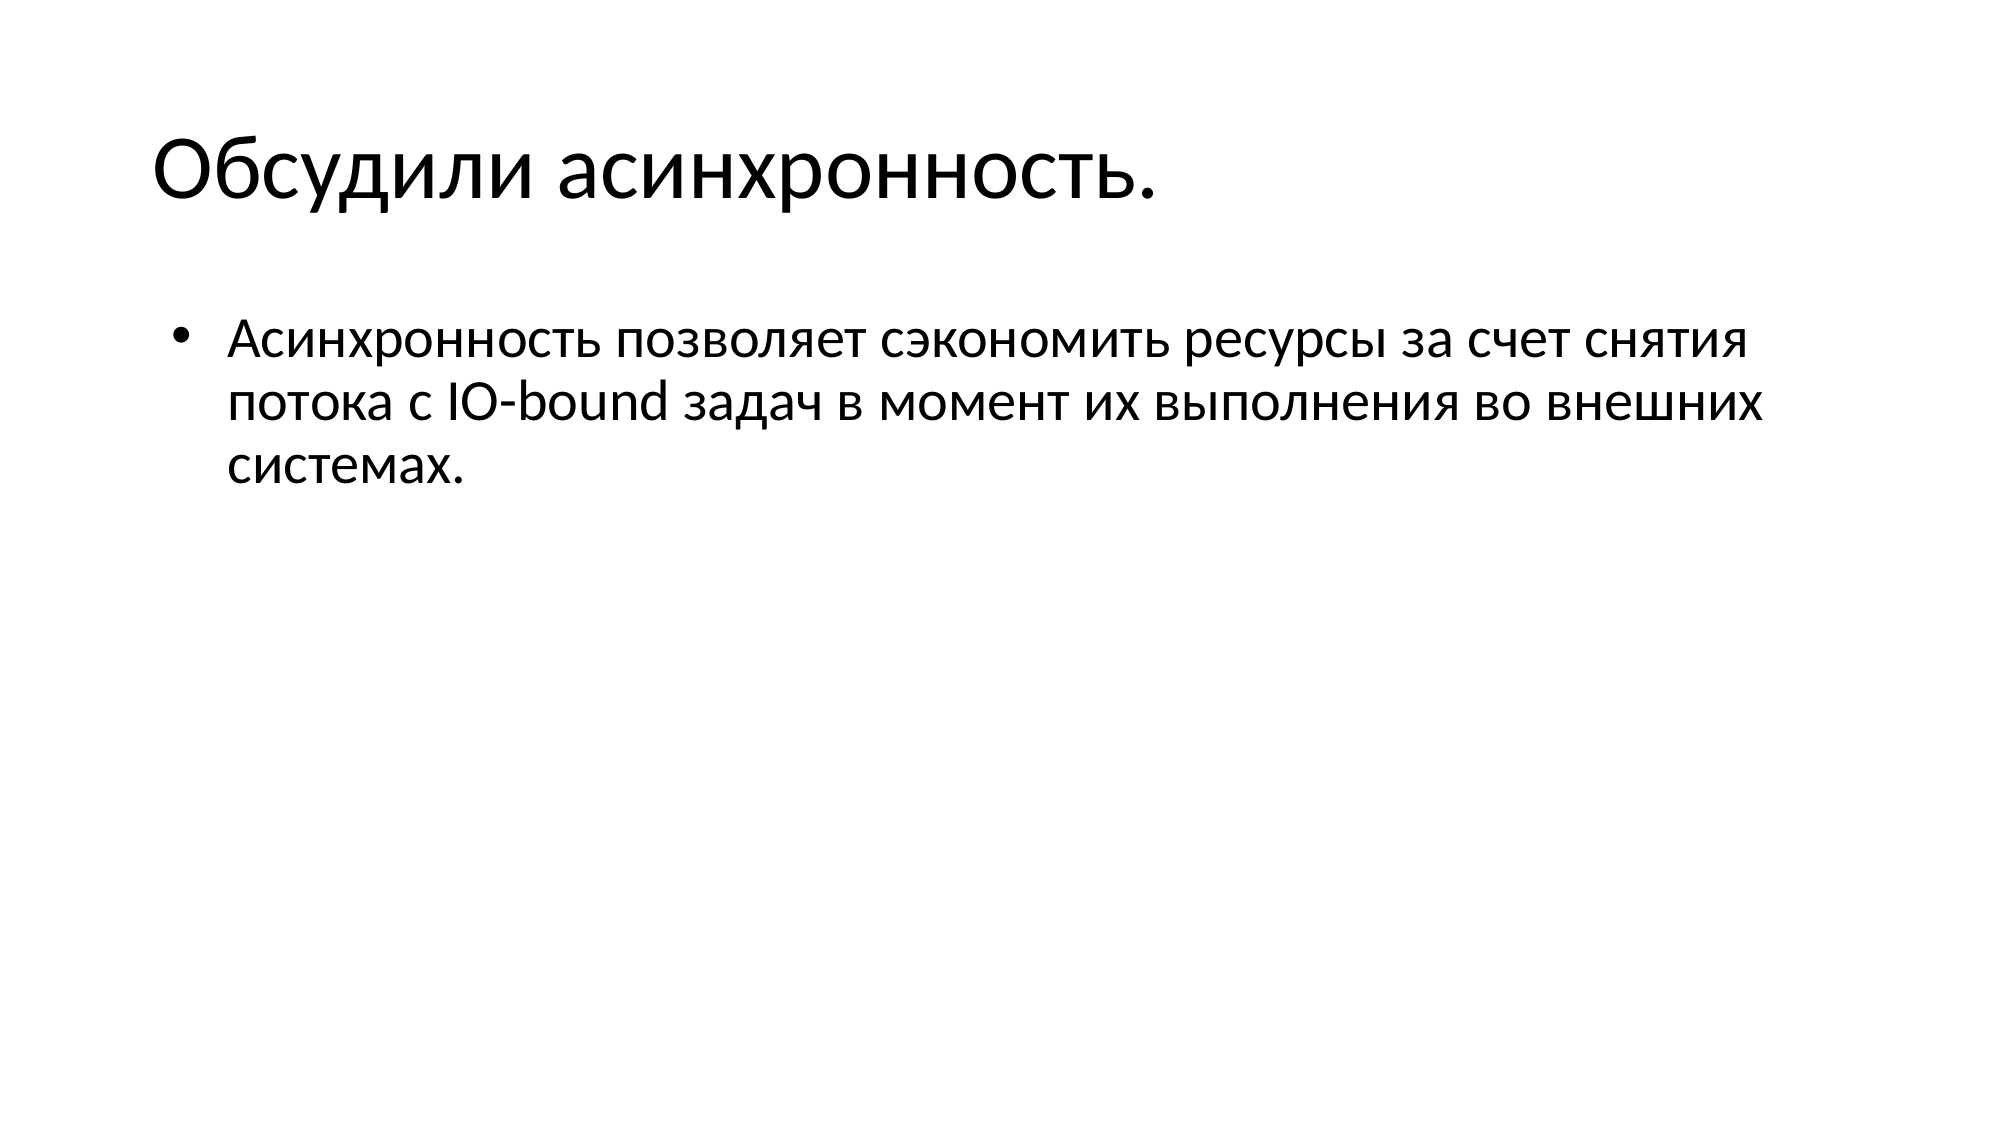

# Обсудили асинхронность.
Асинхронность позволяет сэкономить ресурсы за счет снятия потока с IO-bound задач в момент их выполнения во внешних системах.